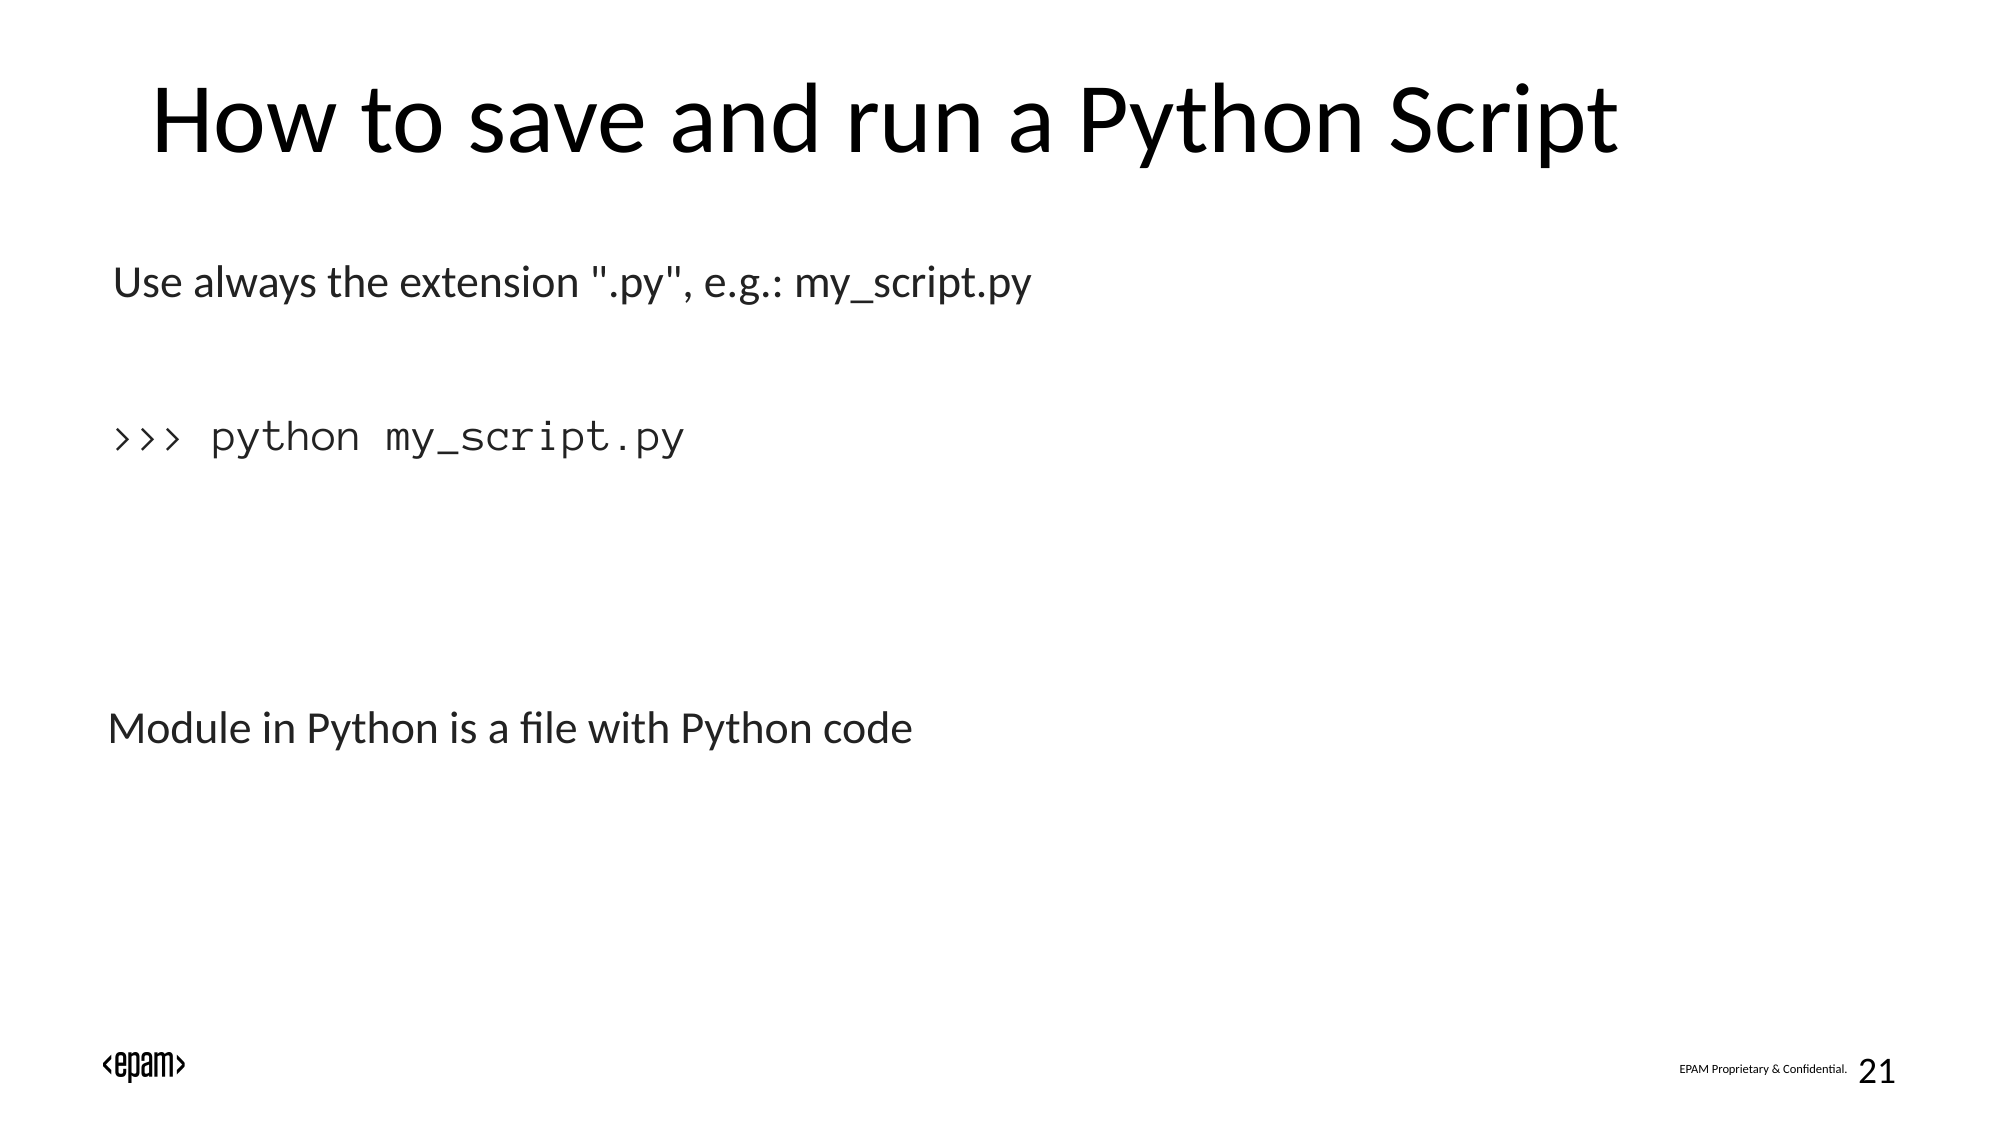

How to save and run a Python Script
Use always the extension ".py", e.g.: my_script.py
>>> python my_script.py
Module in Python is a file with Python code